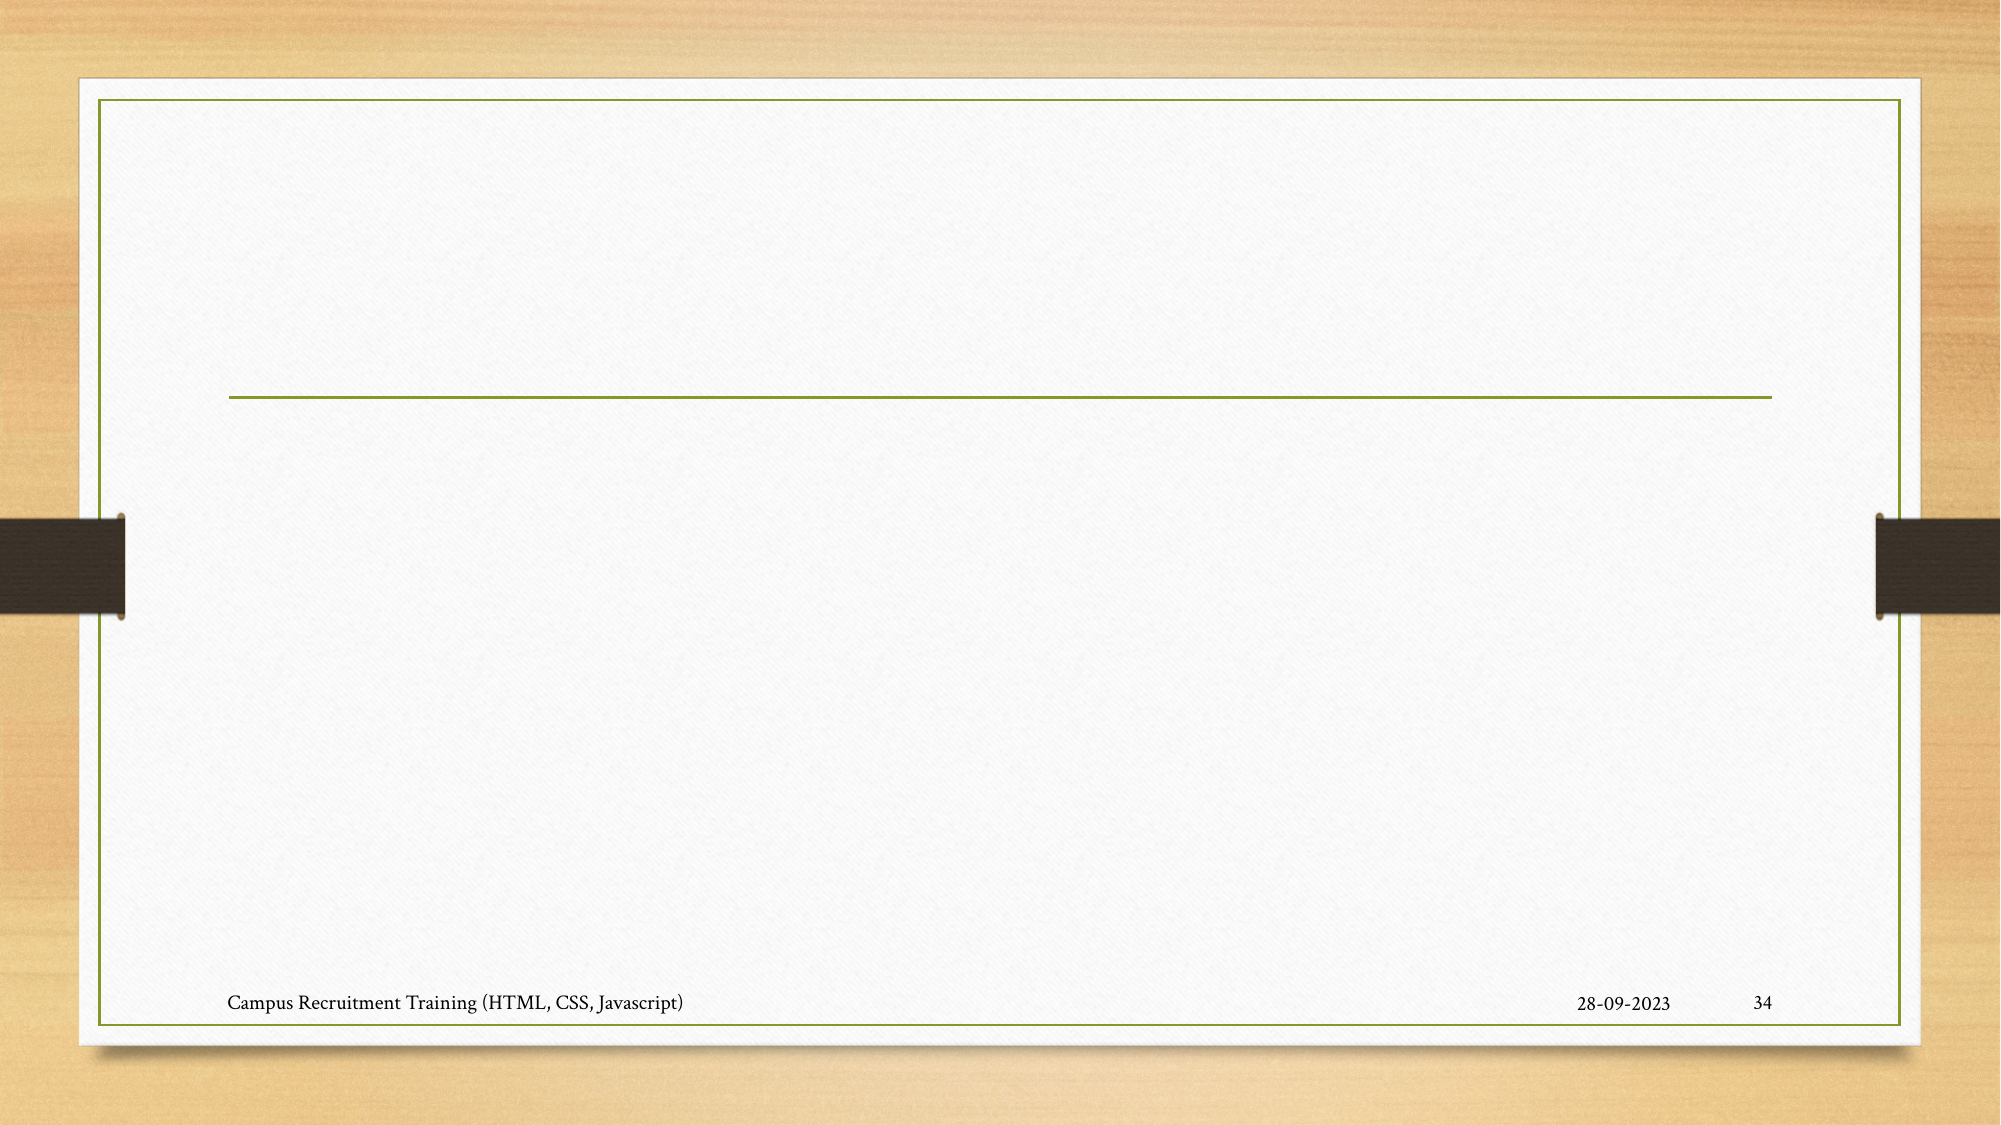

#

Campus Recruitment Training (HTML, CSS, Javascript)
28-09-2023
34